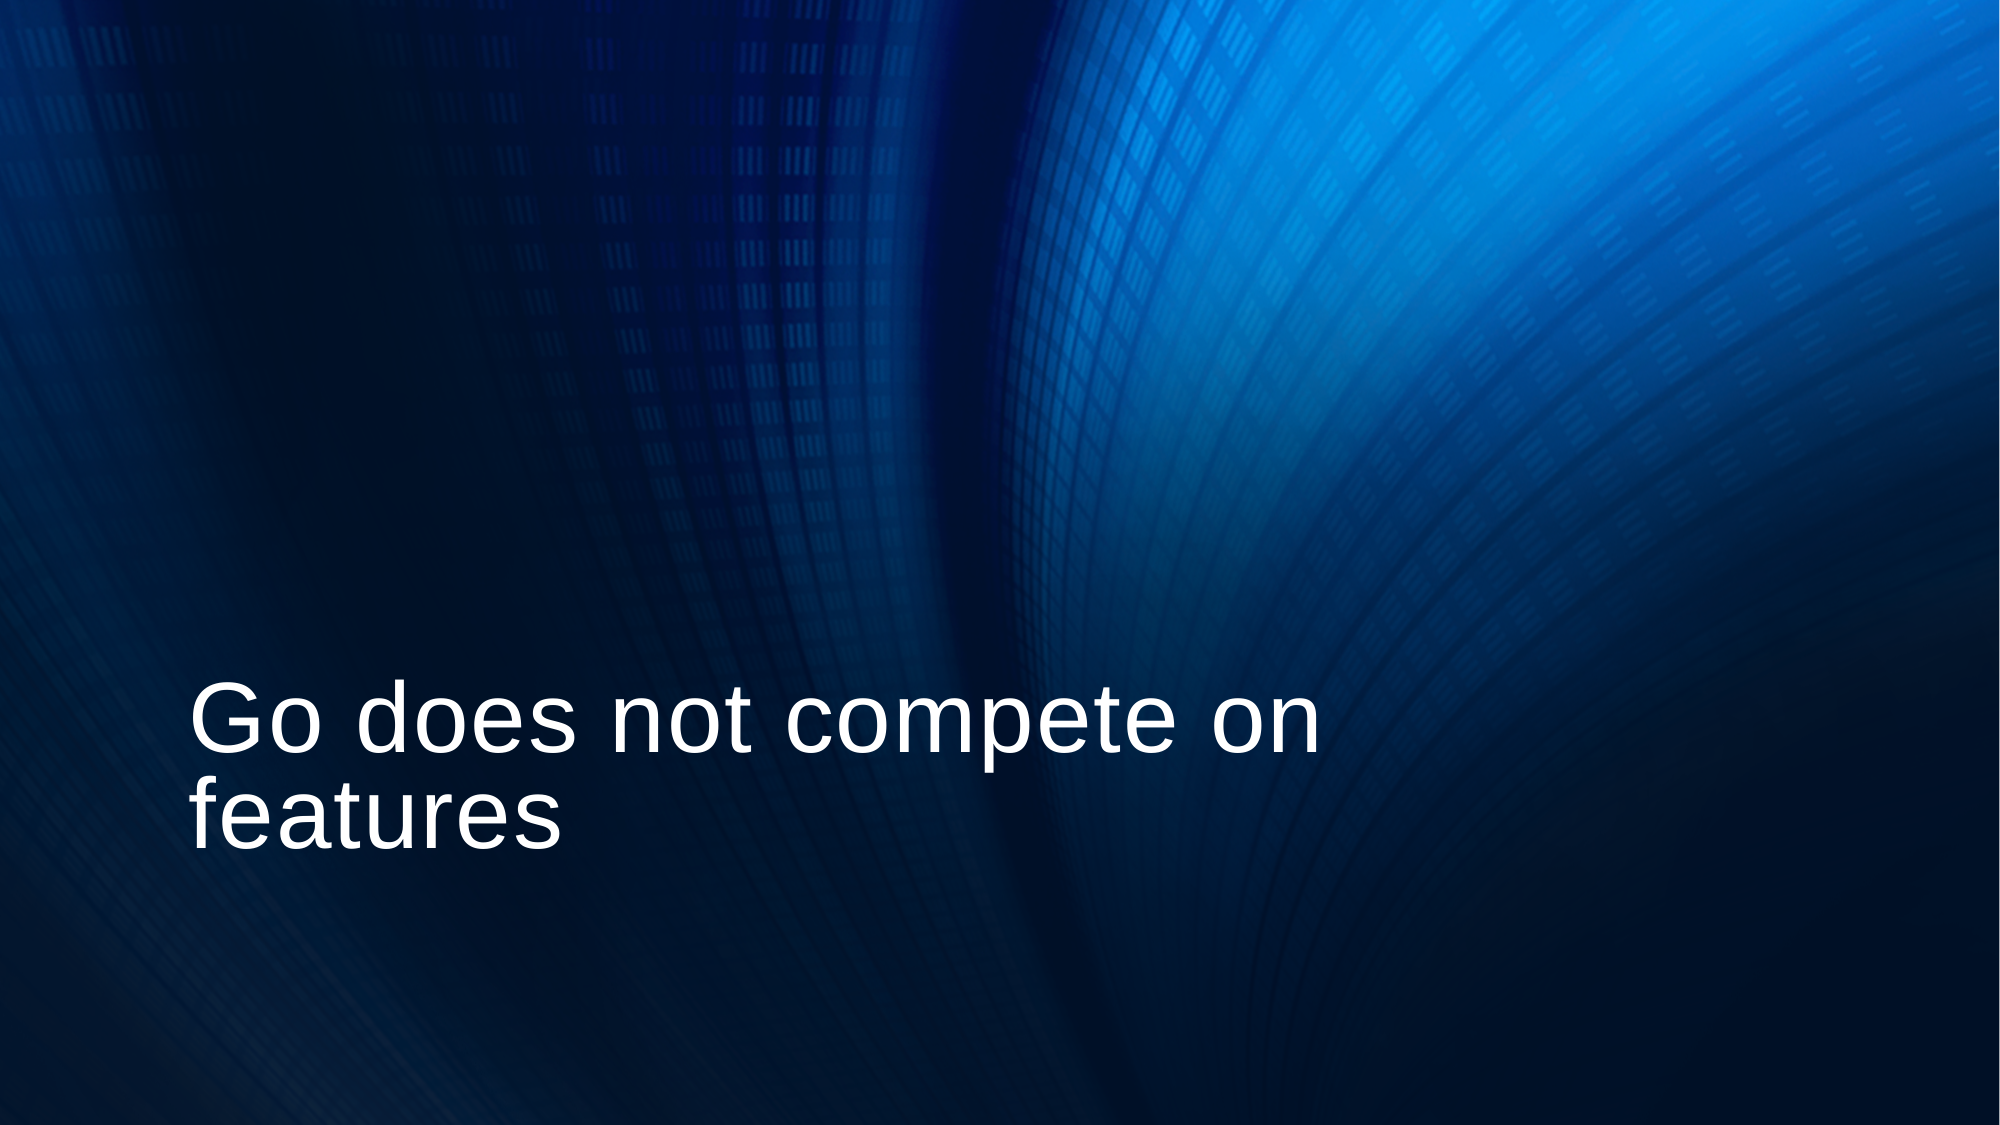

# Go does not compete on features